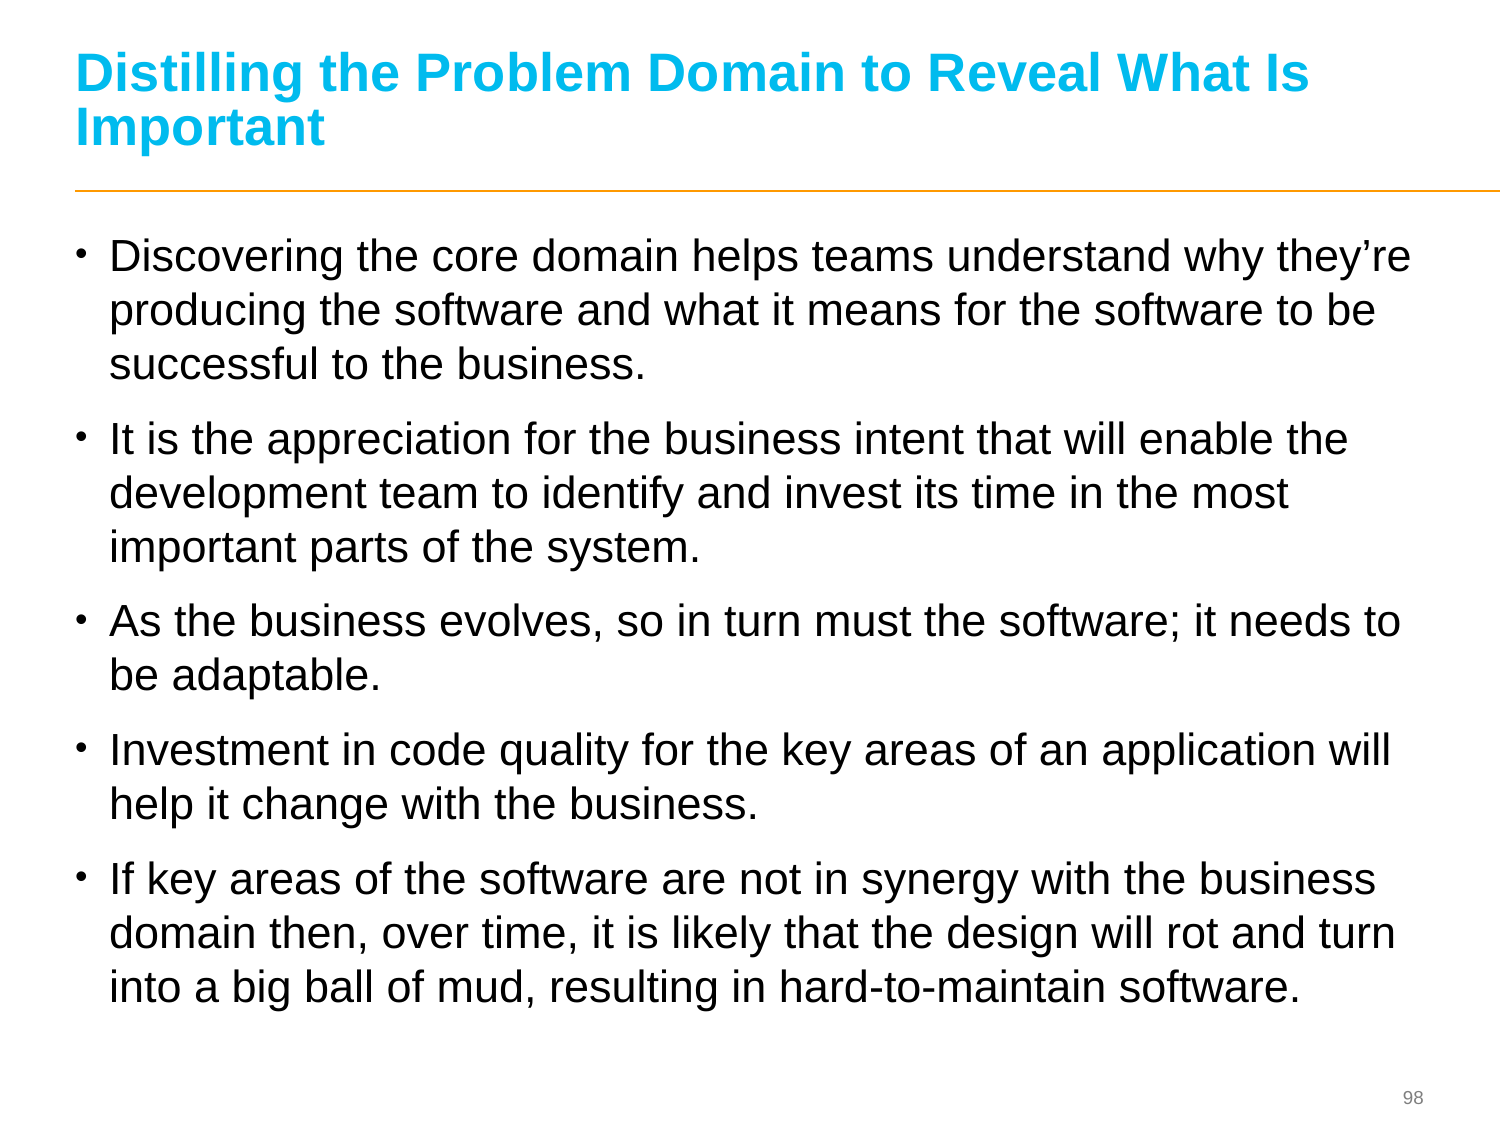

# Distilling the Problem Domain to Reveal What Is Important
Discovering the core domain helps teams understand why they’re producing the software and what it means for the software to be successful to the business.
It is the appreciation for the business intent that will enable the development team to identify and invest its time in the most important parts of the system.
As the business evolves, so in turn must the software; it needs to be adaptable.
Investment in code quality for the key areas of an application will help it change with the business.
If key areas of the software are not in synergy with the business domain then, over time, it is likely that the design will rot and turn into a big ball of mud, resulting in hard‐to‐maintain software.